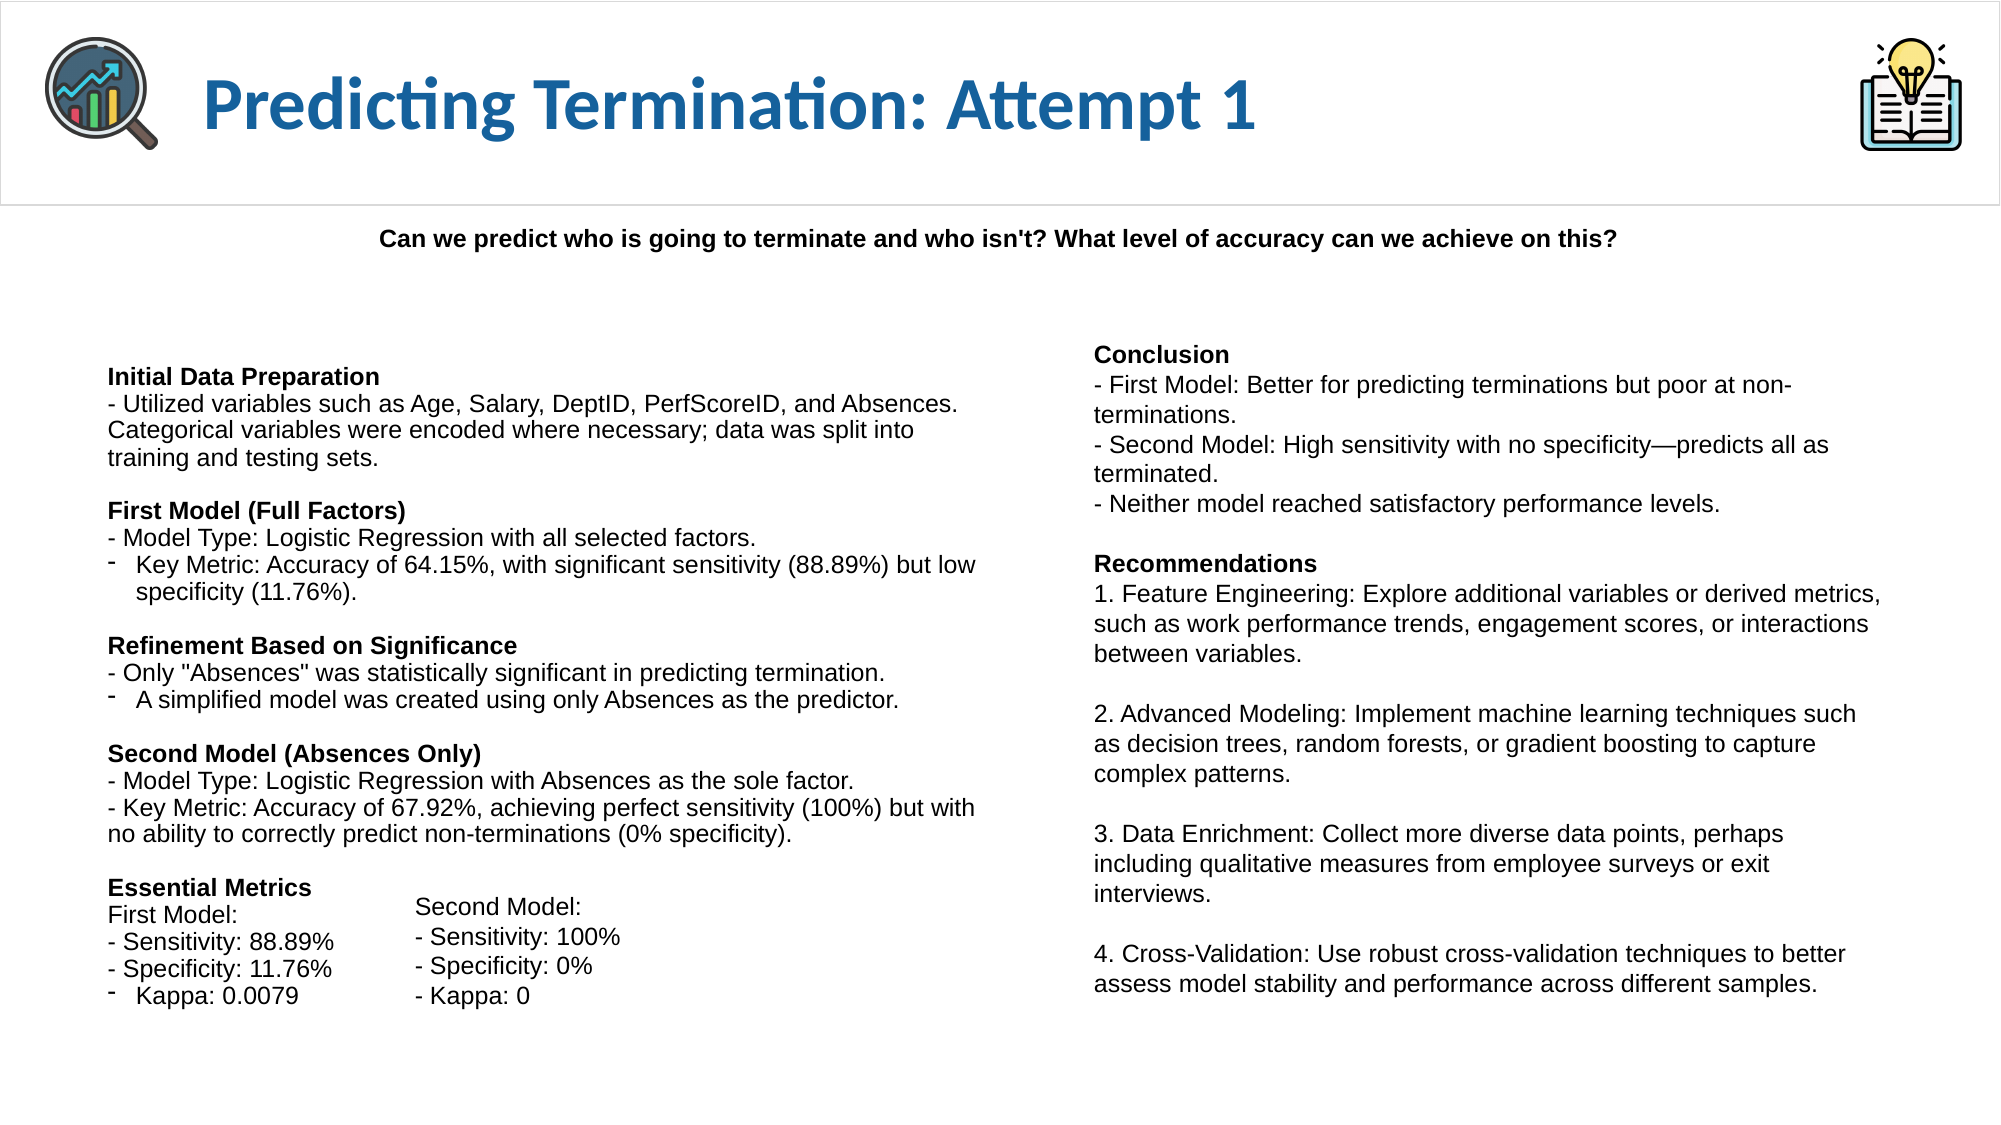

# Predicting Termination: Attempt 1
Can we predict who is going to terminate and who isn't? What level of accuracy can we achieve on this?
Initial Data Preparation
- Utilized variables such as Age, Salary, DeptID, PerfScoreID, and Absences.
Categorical variables were encoded where necessary; data was split into training and testing sets.

First Model (Full Factors)
- Model Type: Logistic Regression with all selected factors.
Key Metric: Accuracy of 64.15%, with significant sensitivity (88.89%) but low specificity (11.76%).

Refinement Based on Significance
- Only "Absences" was statistically significant in predicting termination.
A simplified model was created using only Absences as the predictor.

Second Model (Absences Only)
- Model Type: Logistic Regression with Absences as the sole factor.
- Key Metric: Accuracy of 67.92%, achieving perfect sensitivity (100%) but with no ability to correctly predict non-terminations (0% specificity).
Essential Metrics
First Model:
- Sensitivity: 88.89%
- Specificity: 11.76%
Kappa: 0.0079
Conclusion
- First Model: Better for predicting terminations but poor at non-terminations.
- Second Model: High sensitivity with no specificity—predicts all as terminated.
- Neither model reached satisfactory performance levels.

Recommendations
1. Feature Engineering: Explore additional variables or derived metrics, such as work performance trends, engagement scores, or interactions between variables.

2. Advanced Modeling: Implement machine learning techniques such as decision trees, random forests, or gradient boosting to capture complex patterns.

3. Data Enrichment: Collect more diverse data points, perhaps including qualitative measures from employee surveys or exit interviews.

4. Cross-Validation: Use robust cross-validation techniques to better assess model stability and performance across different samples.

Second Model:
- Sensitivity: 100%
- Specificity: 0%
- Kappa: 0